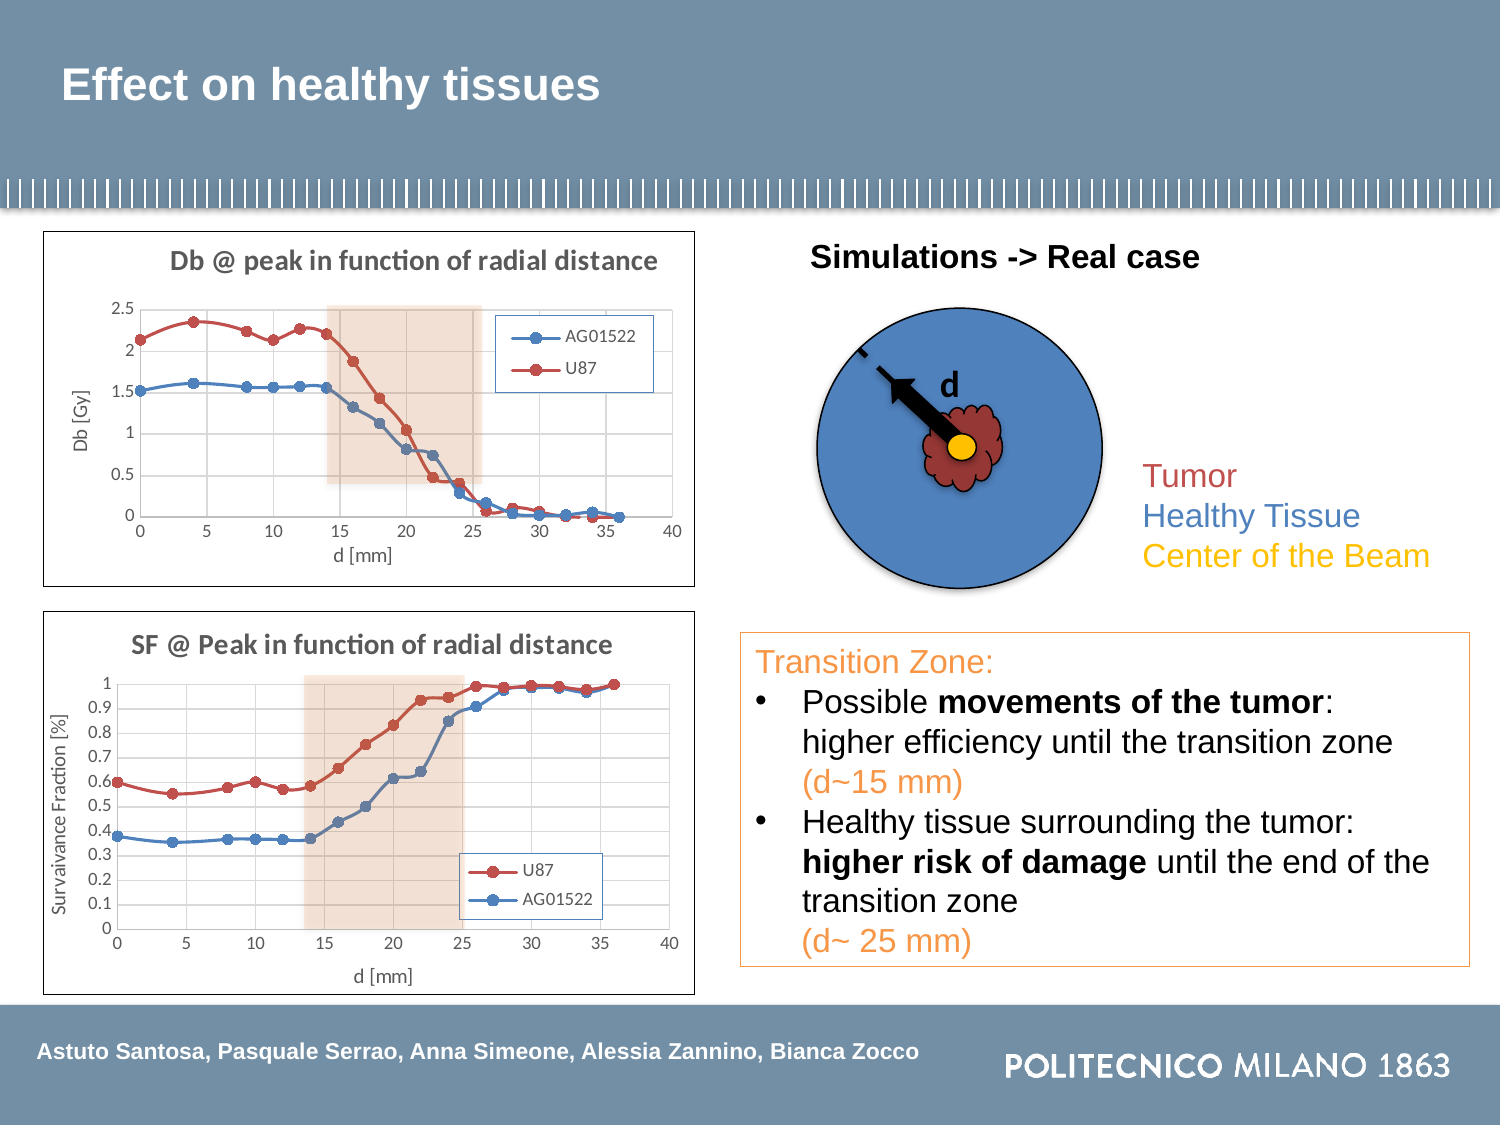

# Effect on healthy tissues
Simulations -> Real case

### Chart: Db @ peak in function of radial distance

| Category |  |  |
|---|---|---|

d

Tumor
Healthy Tissue
Center of the Beam

### Chart: SF @ Peak in function of radial distance

| Category |  |  |
|---|---|---|
Transition Zone:
Possible movements of the tumor:    higher efficiency until the transition zone (d~15 mm)
Healthy tissue surrounding the tumor: higher risk of damage until the end of the transition zone
     (d~ 25 mm)